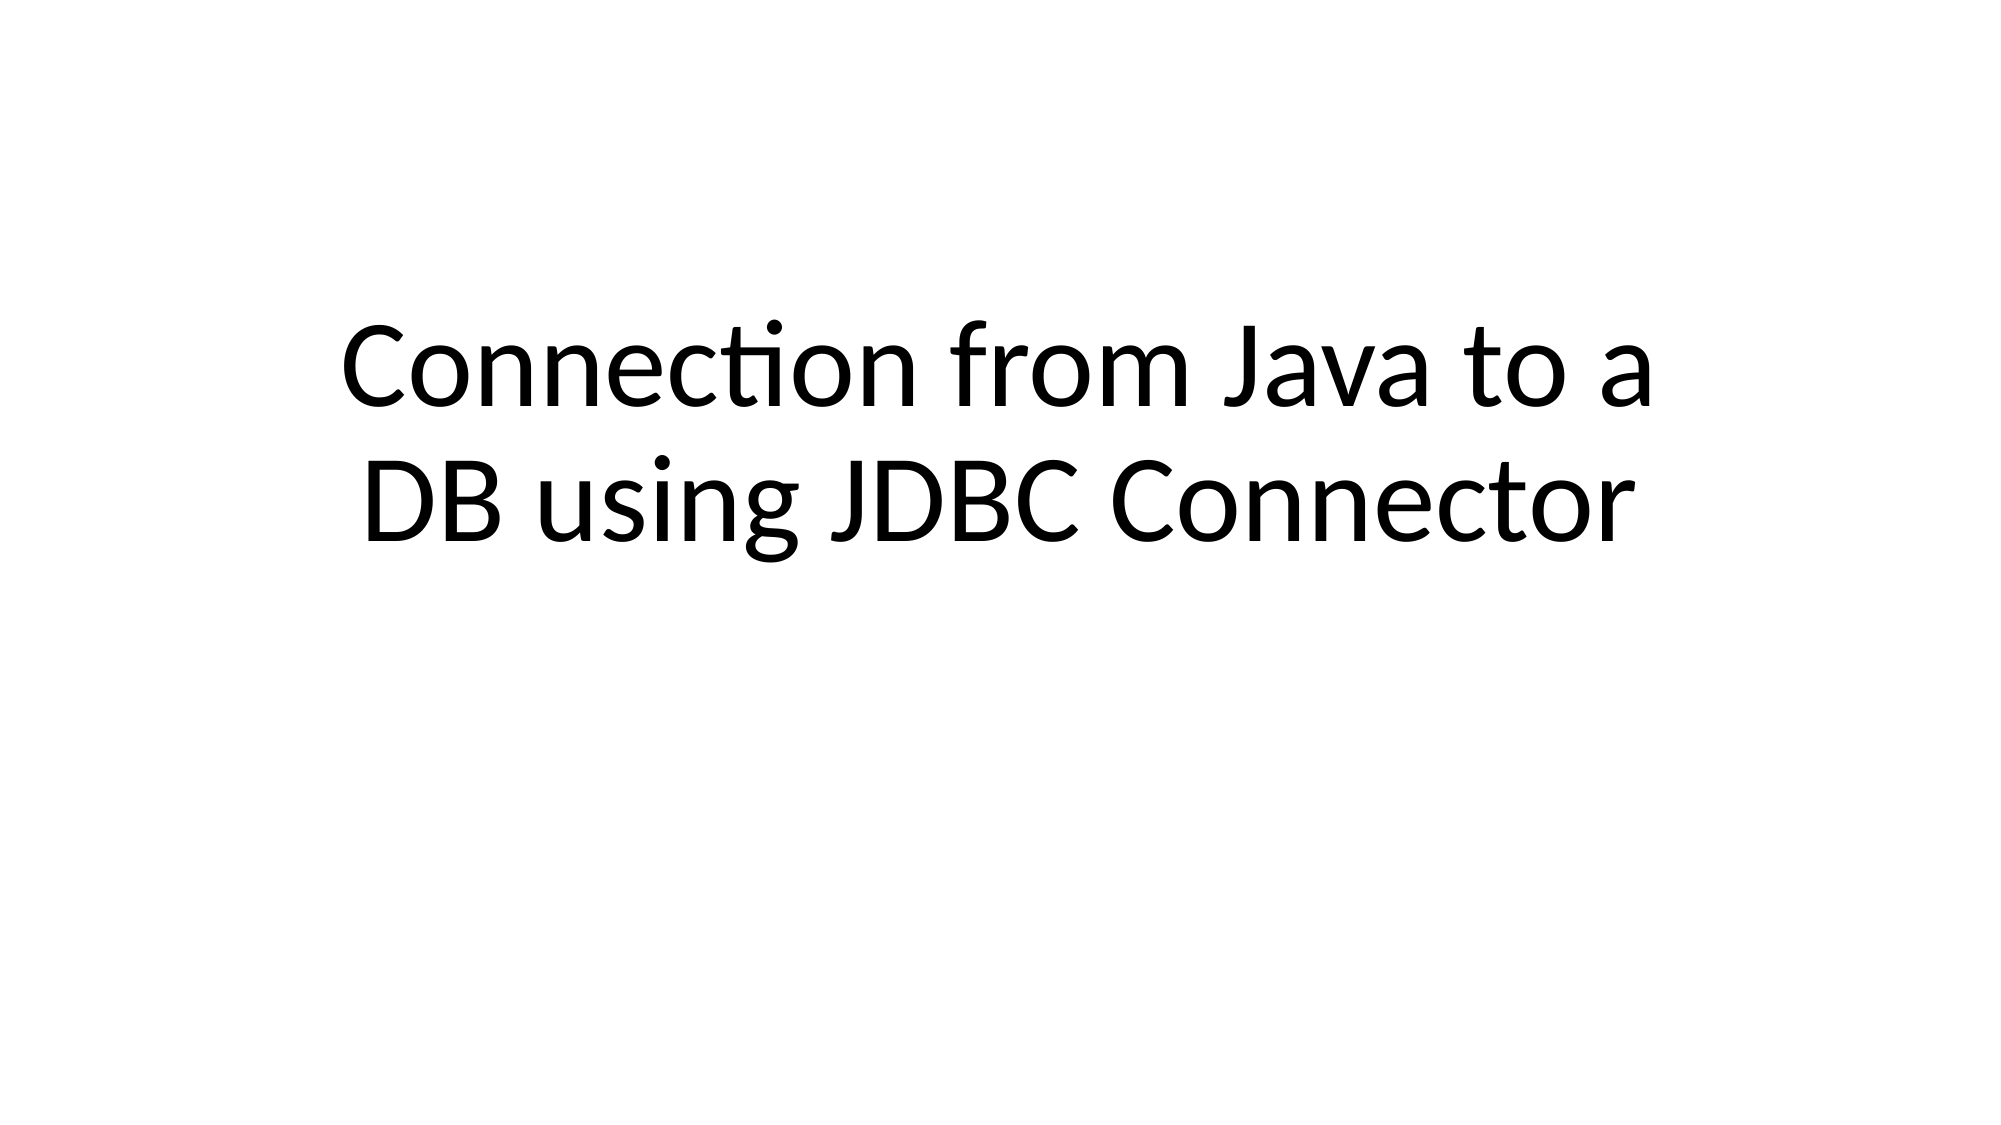

# Connection from Java to a DB using JDBC Connector